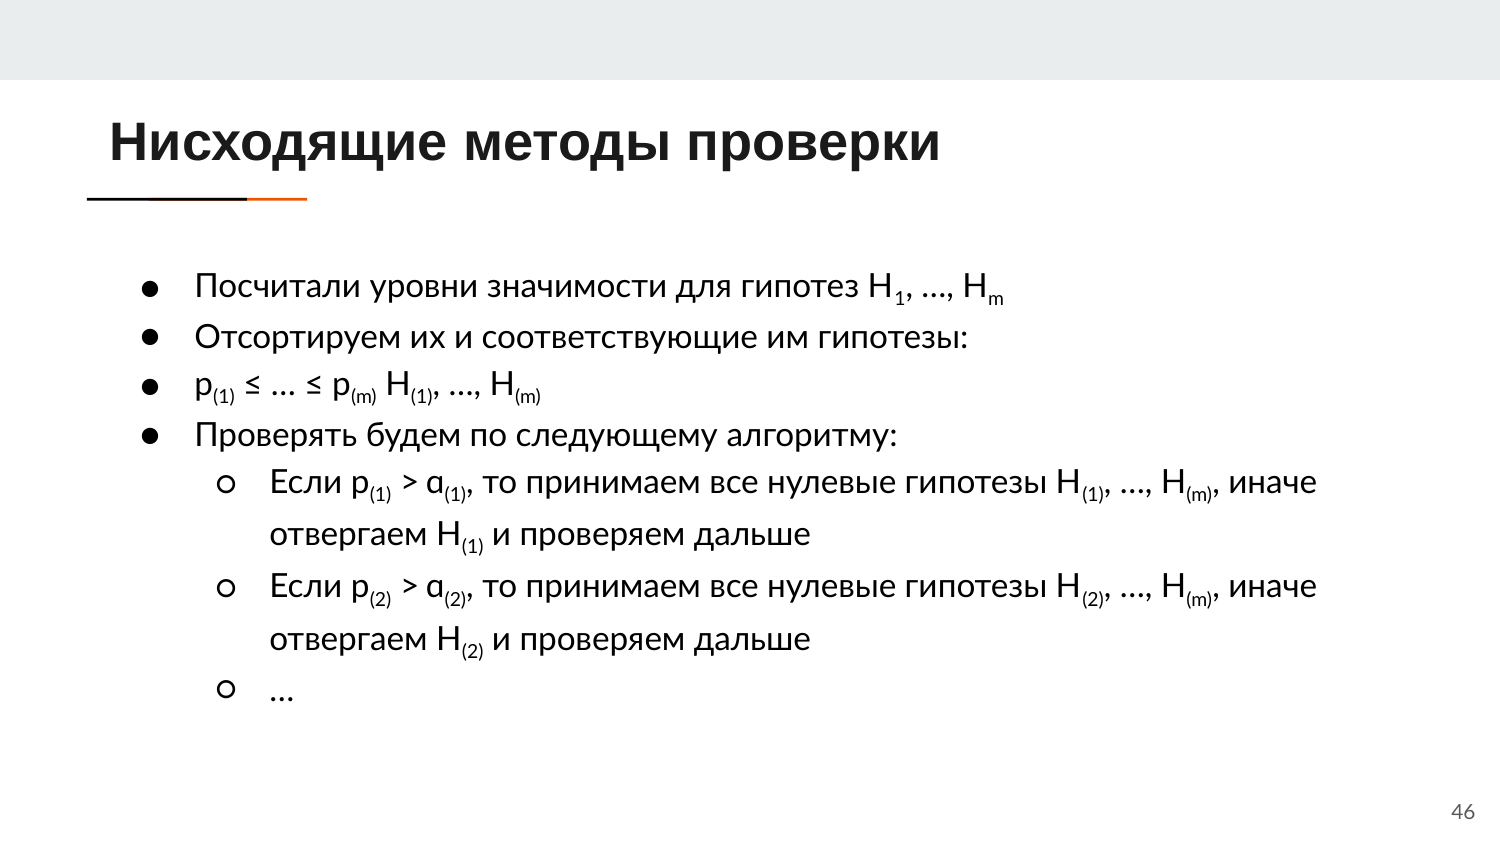

# Нисходящие методы проверки
Посчитали уровни значимости для гипотез H1, …, Hm
Отсортируем их и соответствующие им гипотезы:
p(1) ≤ … ≤ p(m) H(1), …, H(m)
Проверять будем по следующему алгоритму:
Если p(1) > ɑ(1), то принимаем все нулевые гипотезы H(1), …, H(m), иначе отвергаем H(1) и проверяем дальше
Если p(2) > ɑ(2), то принимаем все нулевые гипотезы H(2), …, H(m), иначе отвергаем H(2) и проверяем дальше
…
46